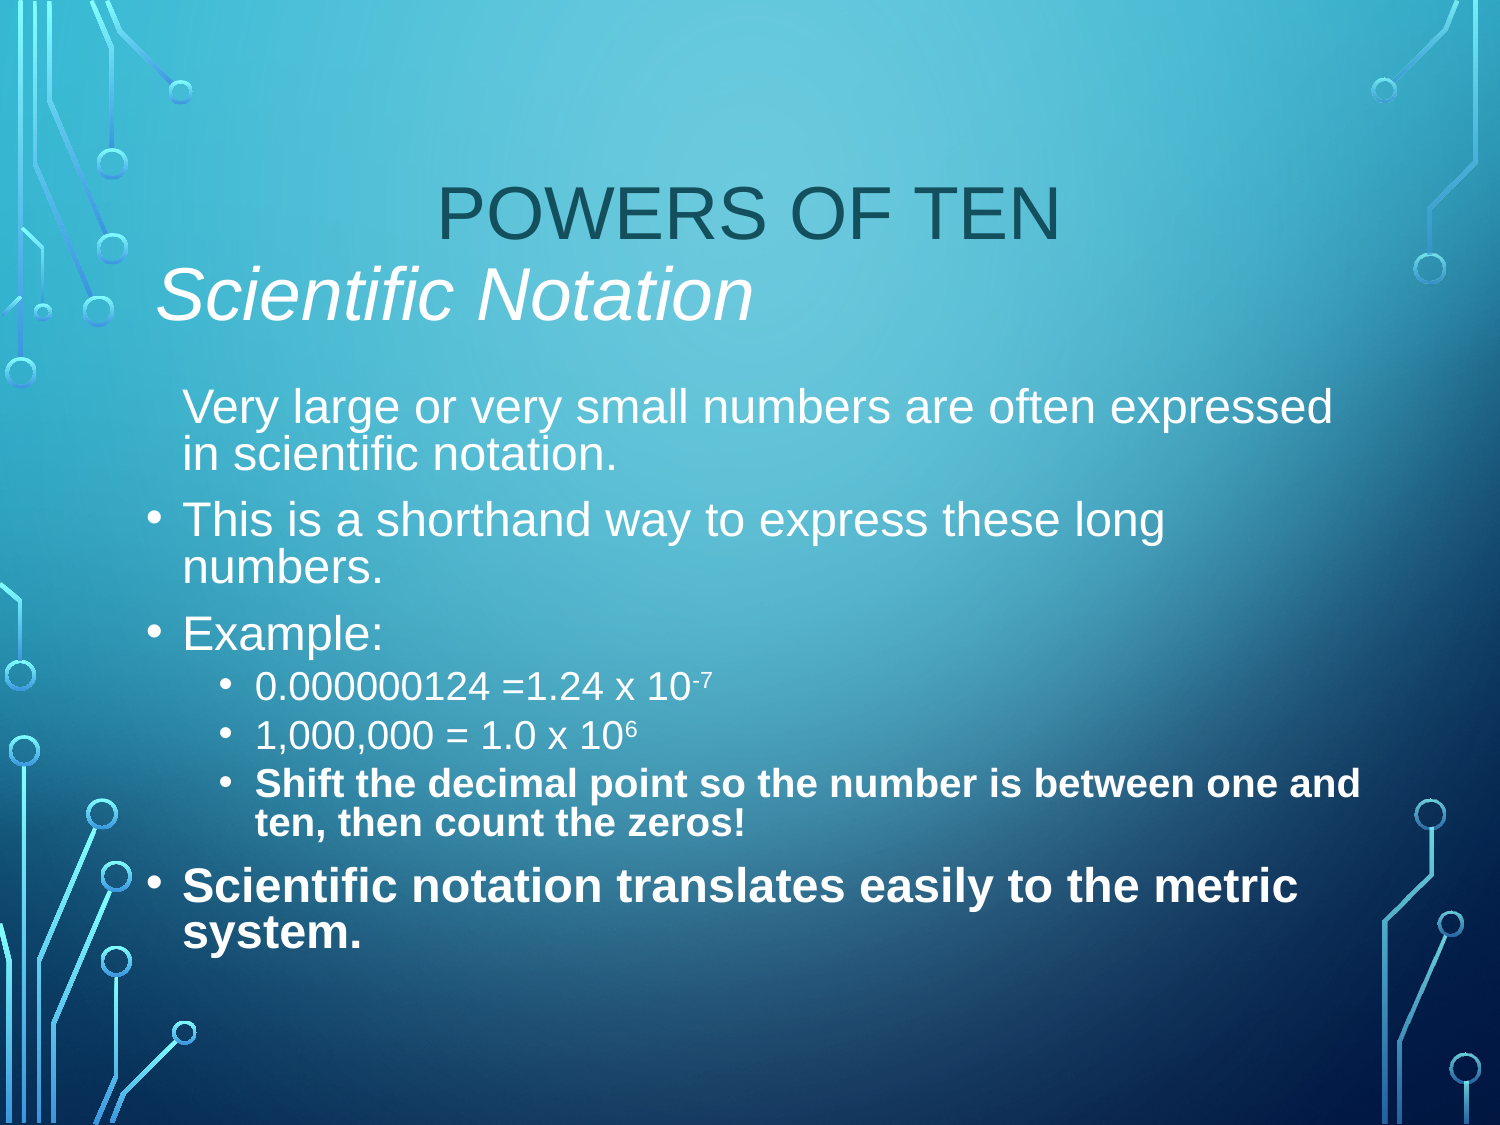

# POWERS OF TEN
Scientific Notation

Very large or very small numbers are often expressed in scientific notation.
This is a shorthand way to express these long numbers.
Example:
0.000000124 =1.24 x 10-7
1,000,000 = 1.0 x 106
Shift the decimal point so the number is between one and ten, then count the zeros!
Scientific notation translates easily to the metric system.